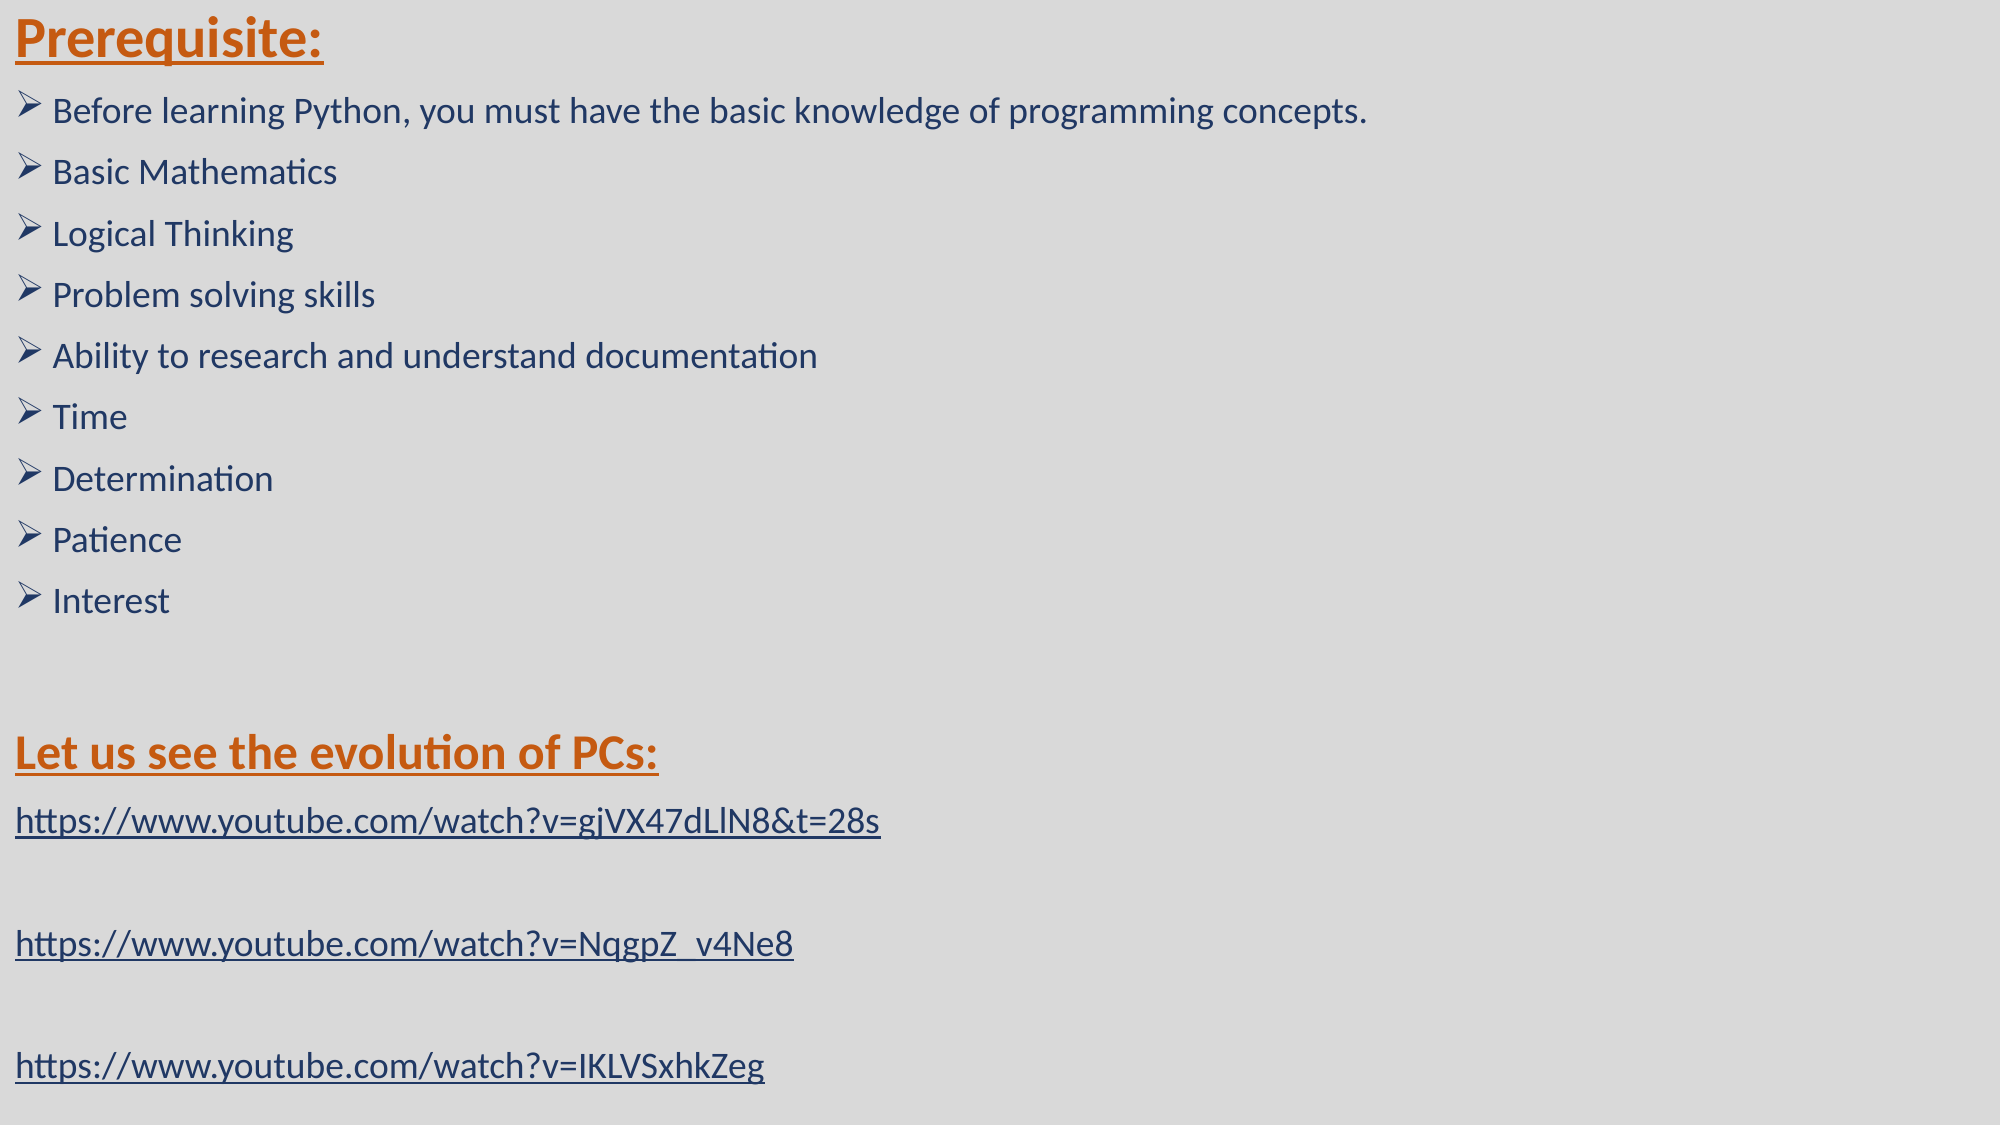

Prerequisite:
Before learning Python, you must have the basic knowledge of programming concepts.
Basic Mathematics
Logical Thinking
Problem solving skills
Ability to research and understand documentation
Time
Determination
Patience
Interest

Let us see the evolution of PCs:
https://www.youtube.com/watch?v=gjVX47dLlN8&t=28s

https://www.youtube.com/watch?v=NqgpZ_v4Ne8

https://www.youtube.com/watch?v=IKLVSxhkZeg